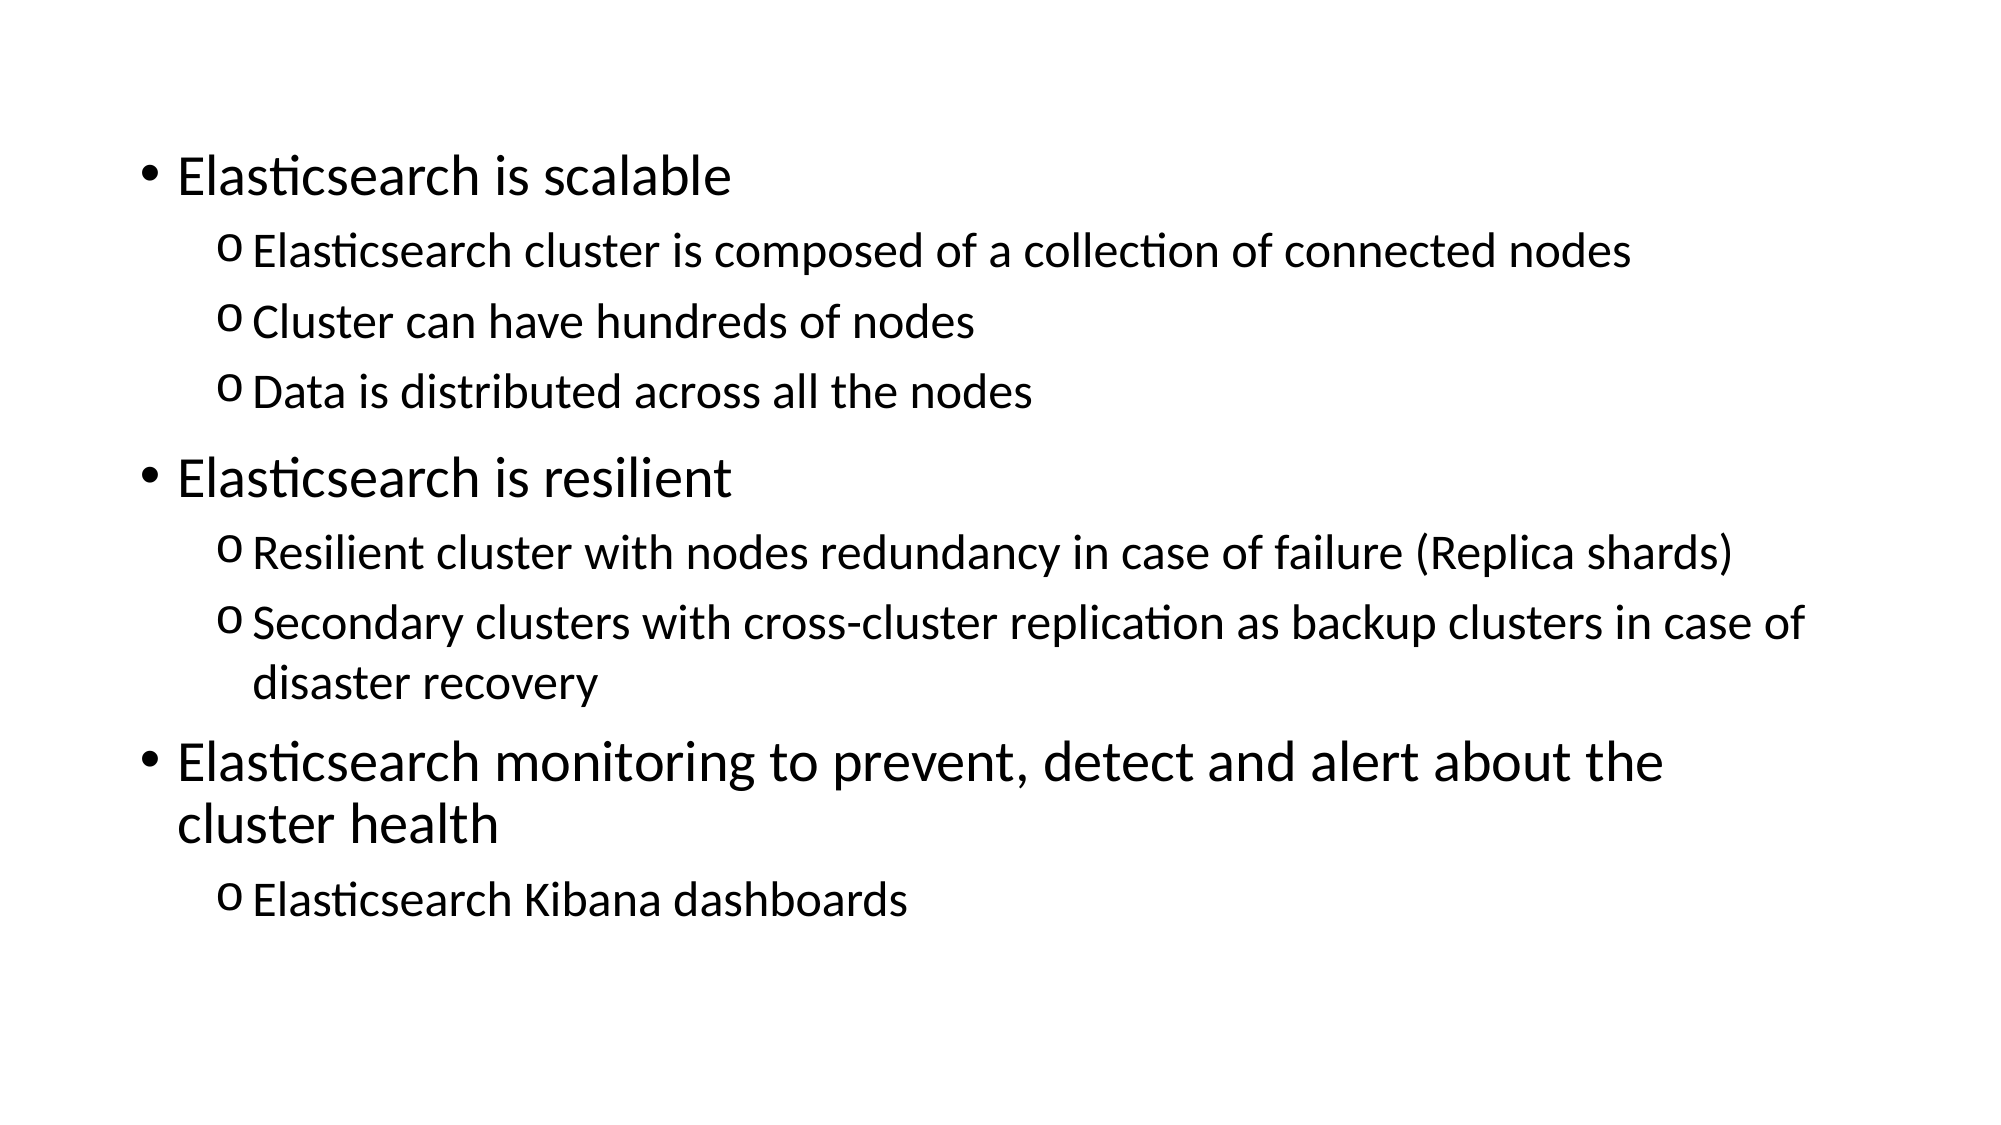

Elasticsearch is scalable
Elasticsearch cluster is composed of a collection of connected nodes
Cluster can have hundreds of nodes
Data is distributed across all the nodes
Elasticsearch is resilient
Resilient cluster with nodes redundancy in case of failure (Replica shards)
Secondary clusters with cross-cluster replication as backup clusters in case of disaster recovery
Elasticsearch monitoring to prevent, detect and alert about the cluster health
Elasticsearch Kibana dashboards